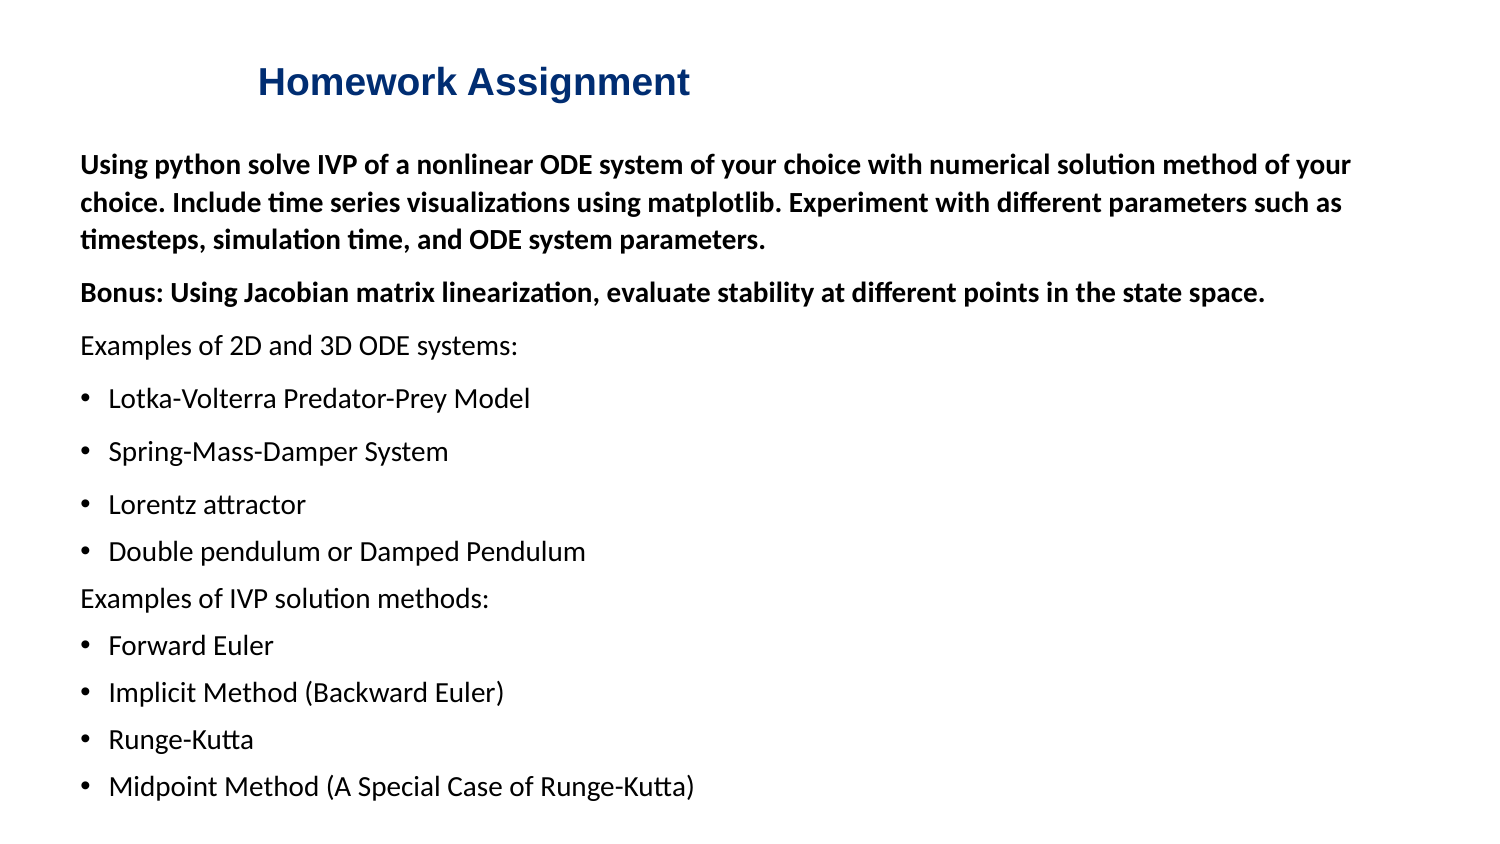

# Homework Assignment
Using python solve IVP of a nonlinear ODE system of your choice with numerical solution method of your choice. Include time series visualizations using matplotlib. Experiment with different parameters such as timesteps, simulation time, and ODE system parameters.
Bonus: Using Jacobian matrix linearization, evaluate stability at different points in the state space.
Examples of 2D and 3D ODE systems:
Lotka-Volterra Predator-Prey Model
Spring-Mass-Damper System
Lorentz attractor
Double pendulum or Damped Pendulum
Examples of IVP solution methods:
Forward Euler
Implicit Method (Backward Euler)
Runge-Kutta
Midpoint Method (A Special Case of Runge-Kutta)